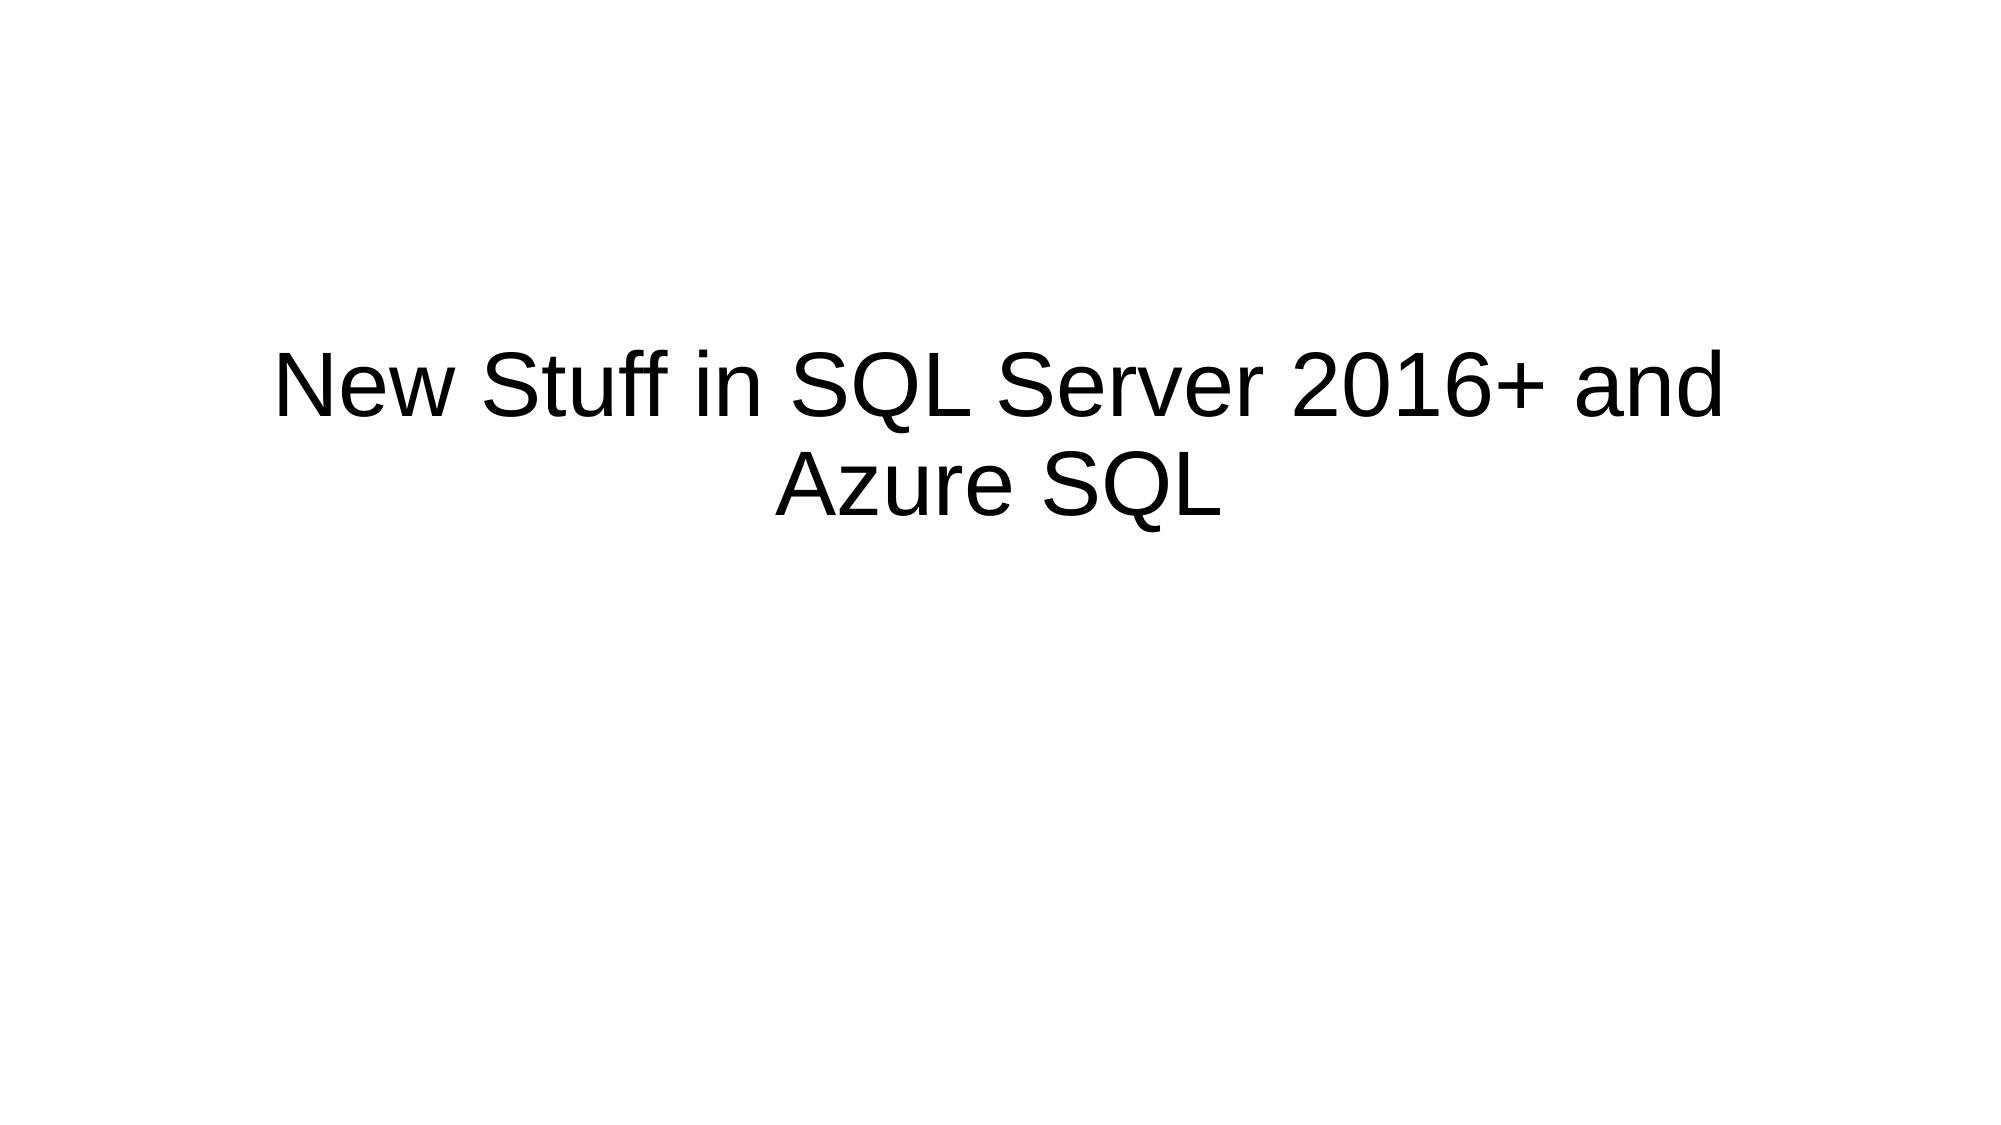

New Stuff in SQL Server 2016+ and Azure SQL